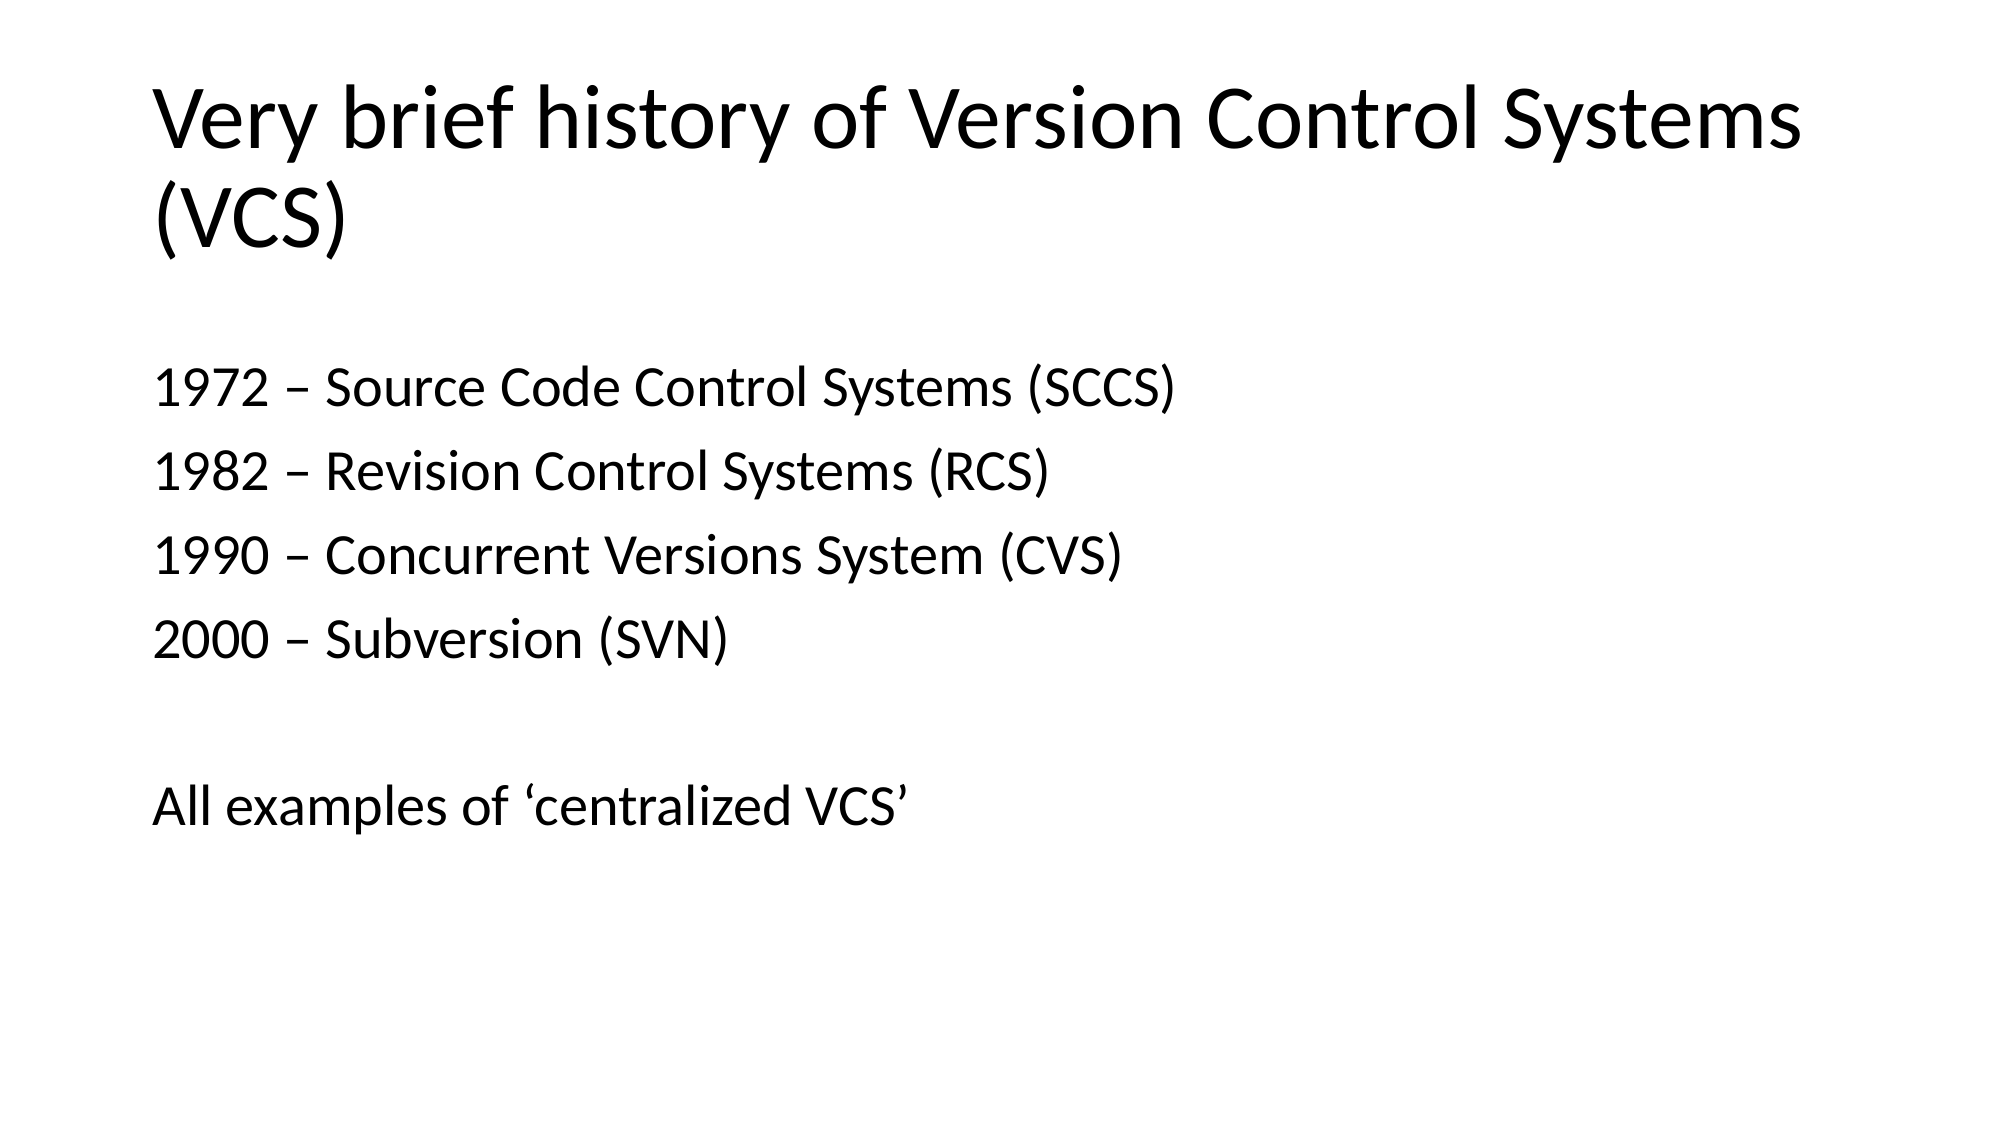

# Very brief history of Version Control Systems (VCS)
1972 – Source Code Control Systems (SCCS)
1982 – Revision Control Systems (RCS)
1990 – Concurrent Versions System (CVS)
2000 – Subversion (SVN)

All examples of ‘centralized VCS’